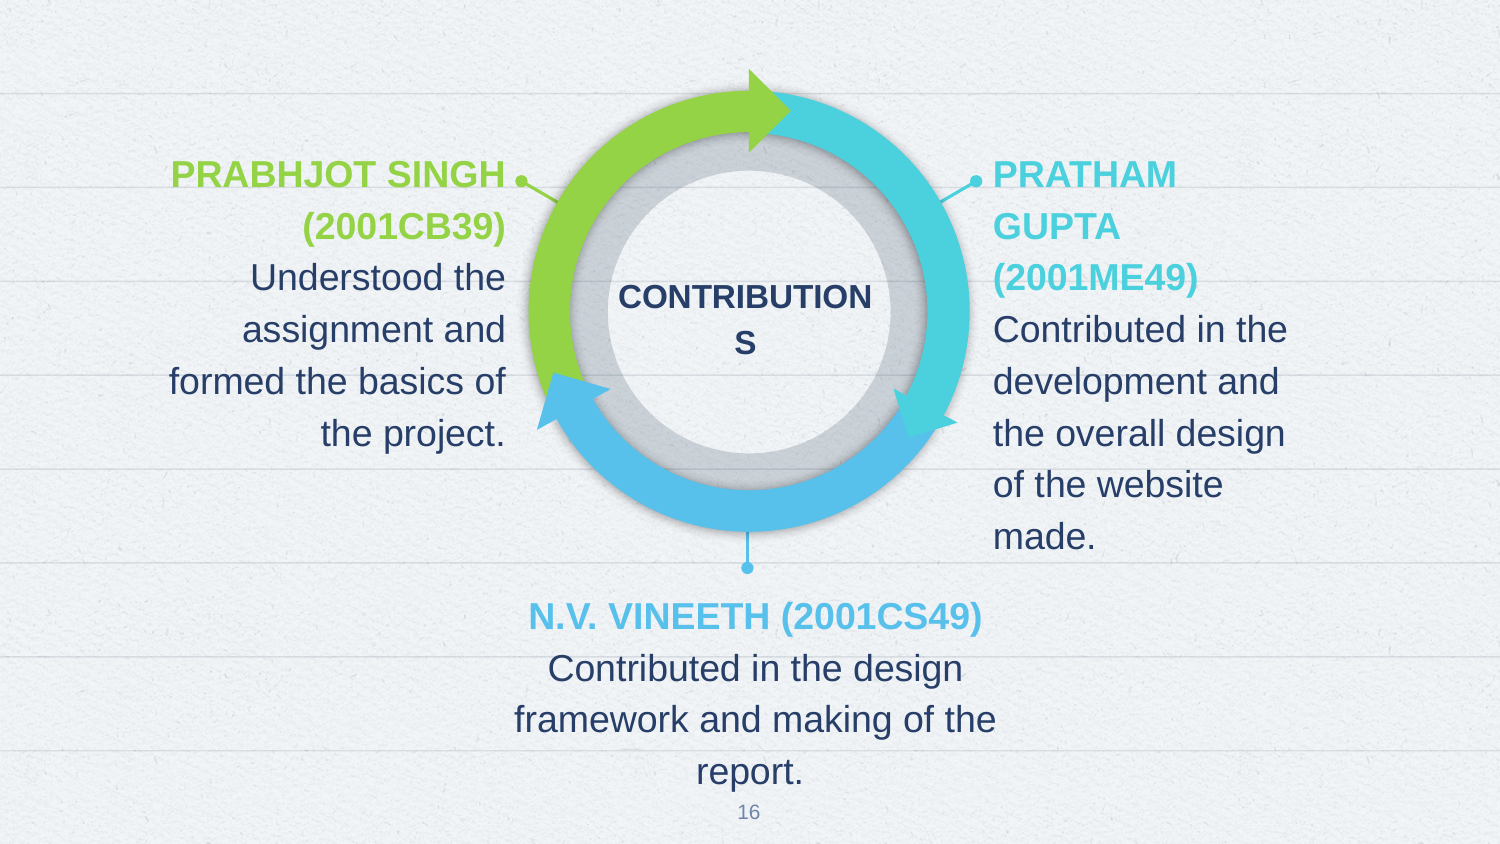

PRABHJOT SINGH (2001CB39)
Understood the assignment and formed the basics of the project.
PRATHAM GUPTA (2001ME49)
Contributed in the development and the overall design of the website made.
CONTRIBUTIONS

N.V. VINEETH (2001CS49)
Contributed in the design framework and making of the report.
16